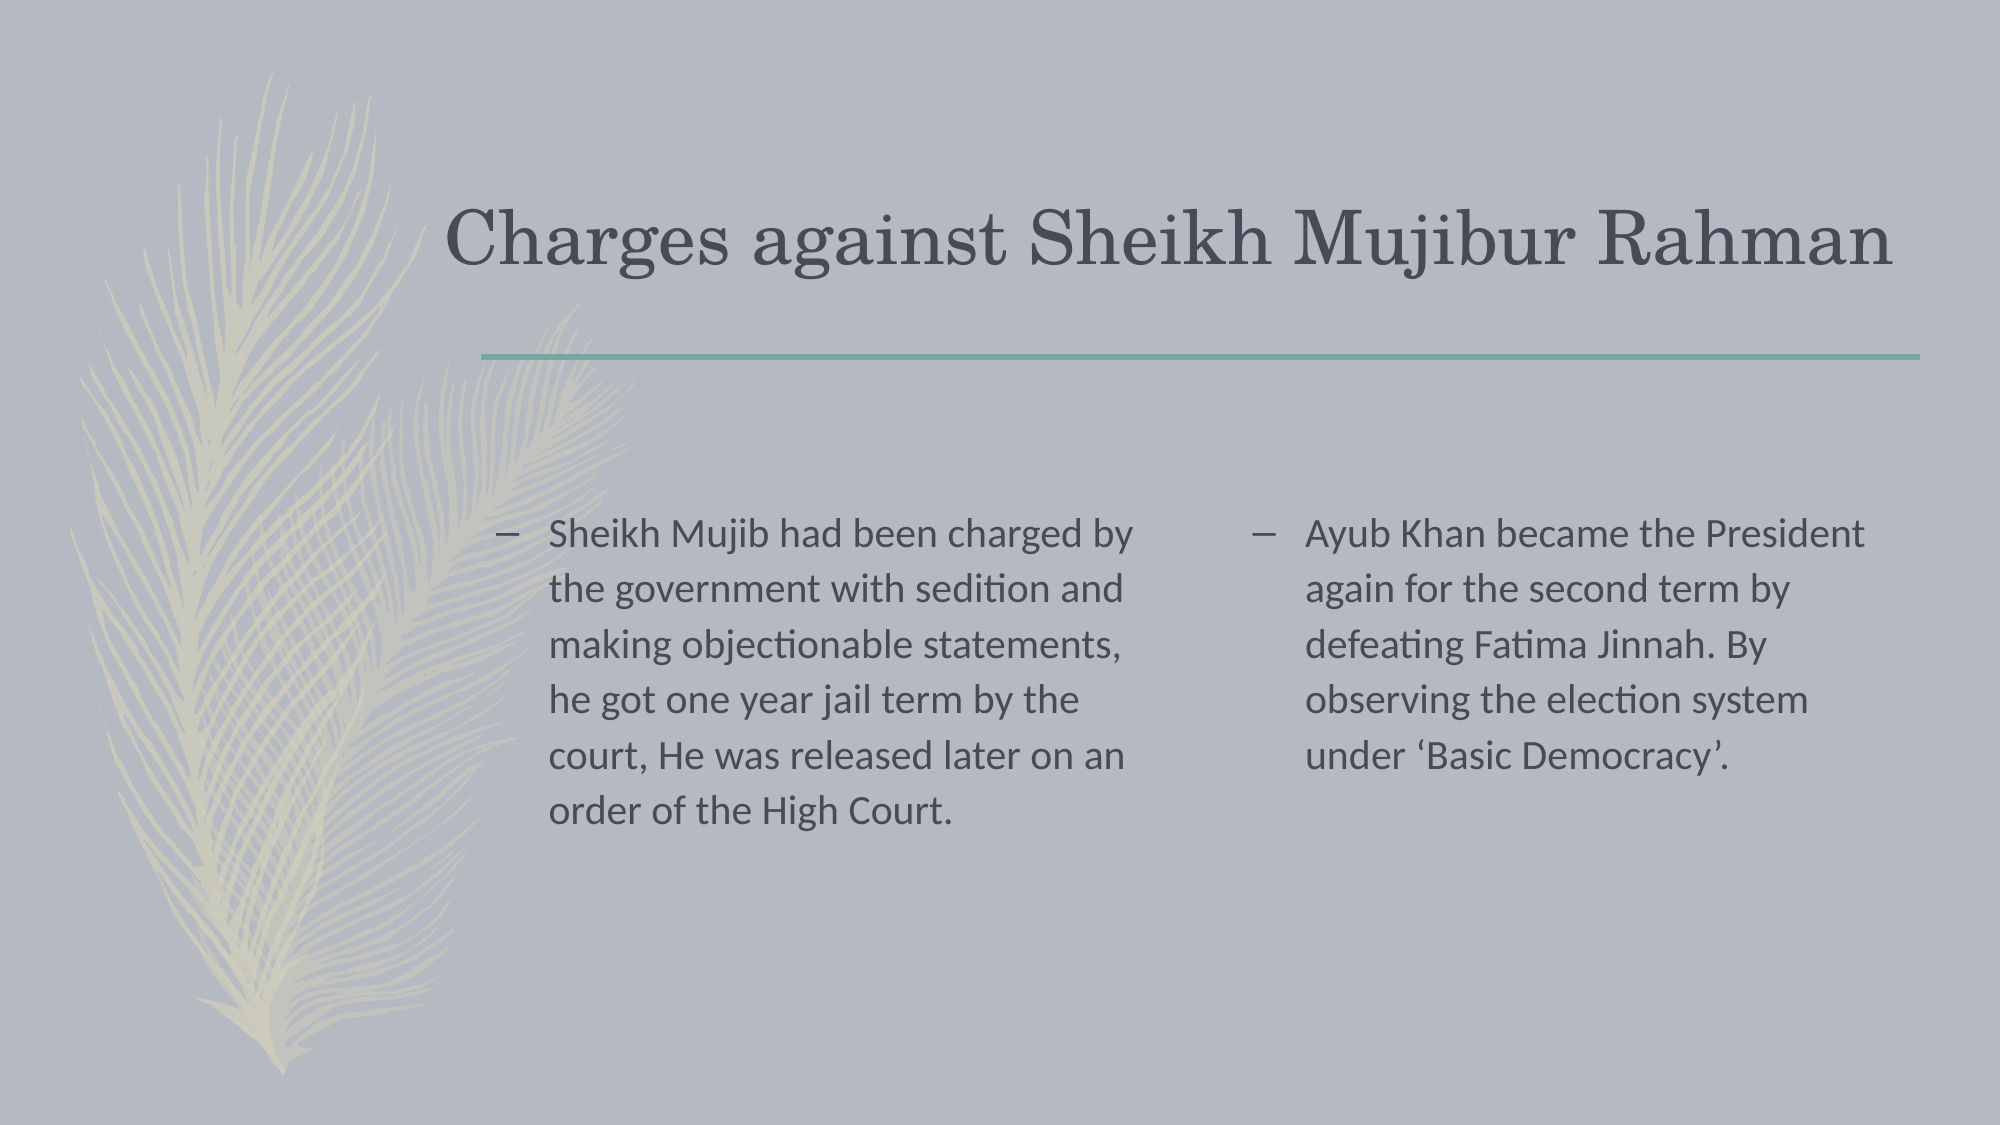

# Charges against Sheikh Mujibur Rahman
Sheikh Mujib had been charged by the government with sedition and making objectionable statements, he got one year jail term by the court, He was released later on an order of the High Court.
Ayub Khan became the President again for the second term by defeating Fatima Jinnah. By observing the election system under ‘Basic Democracy’.